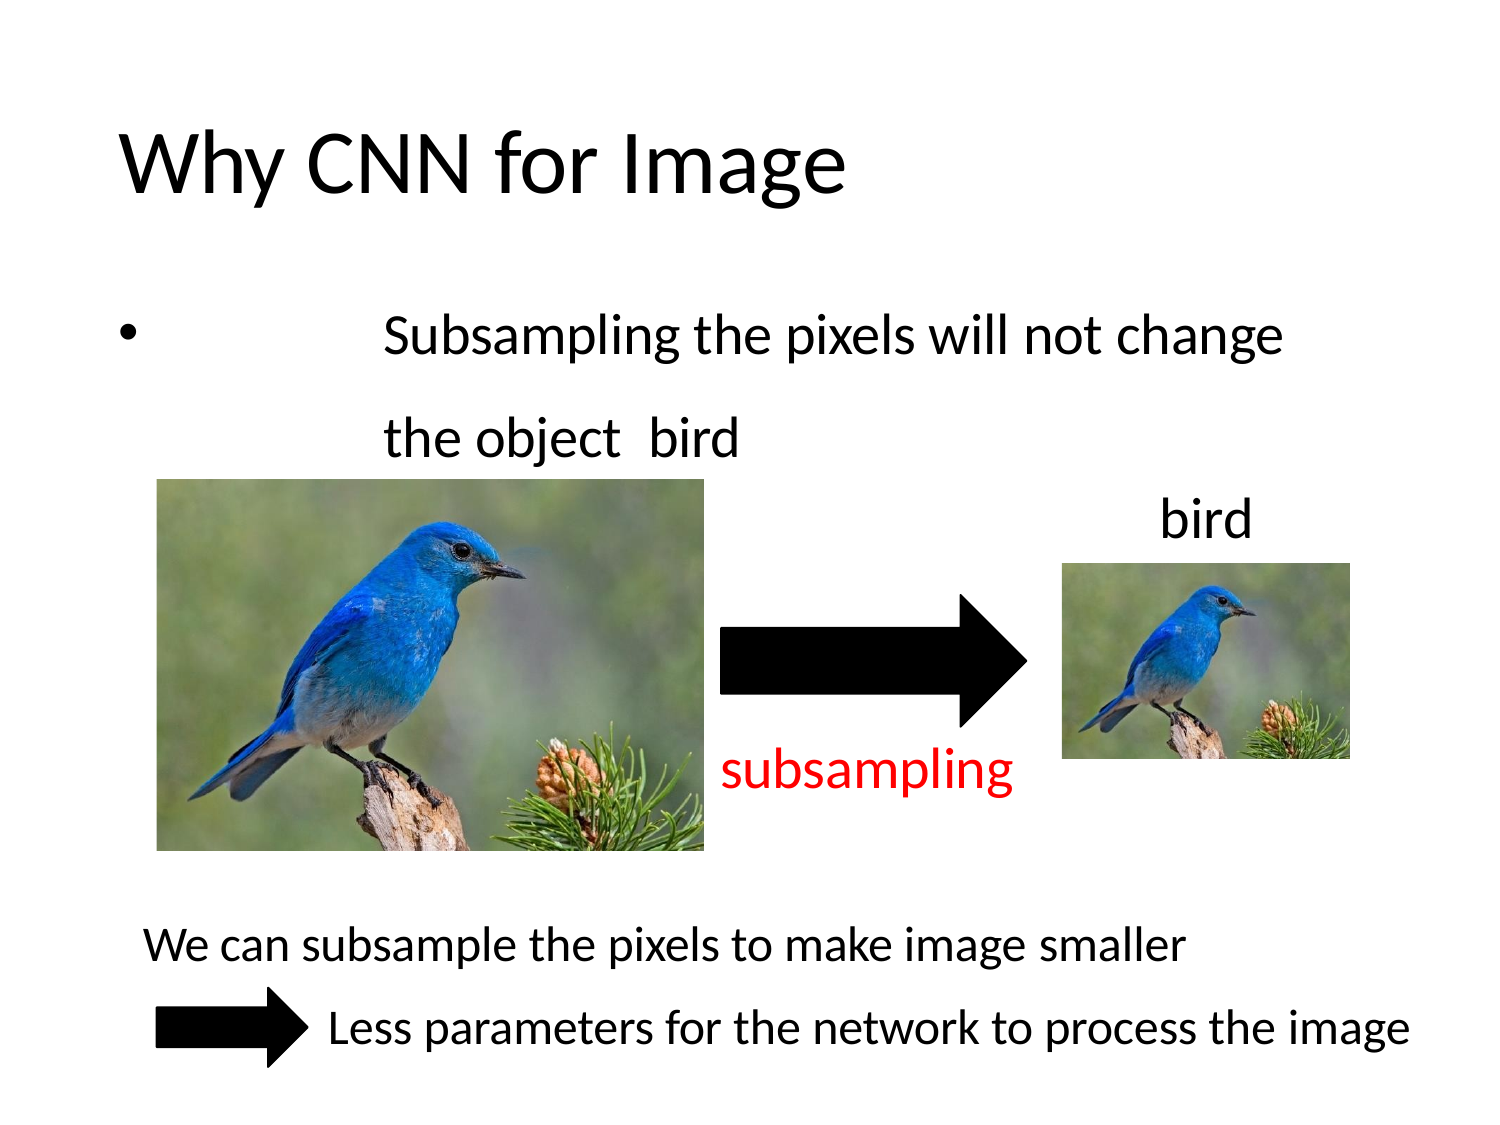

# Why CNN for Image
Subsampling the pixels will not change the object  bird
bird

subsampling

We can subsample the pixels to make image smaller
Less parameters for the network to process the image